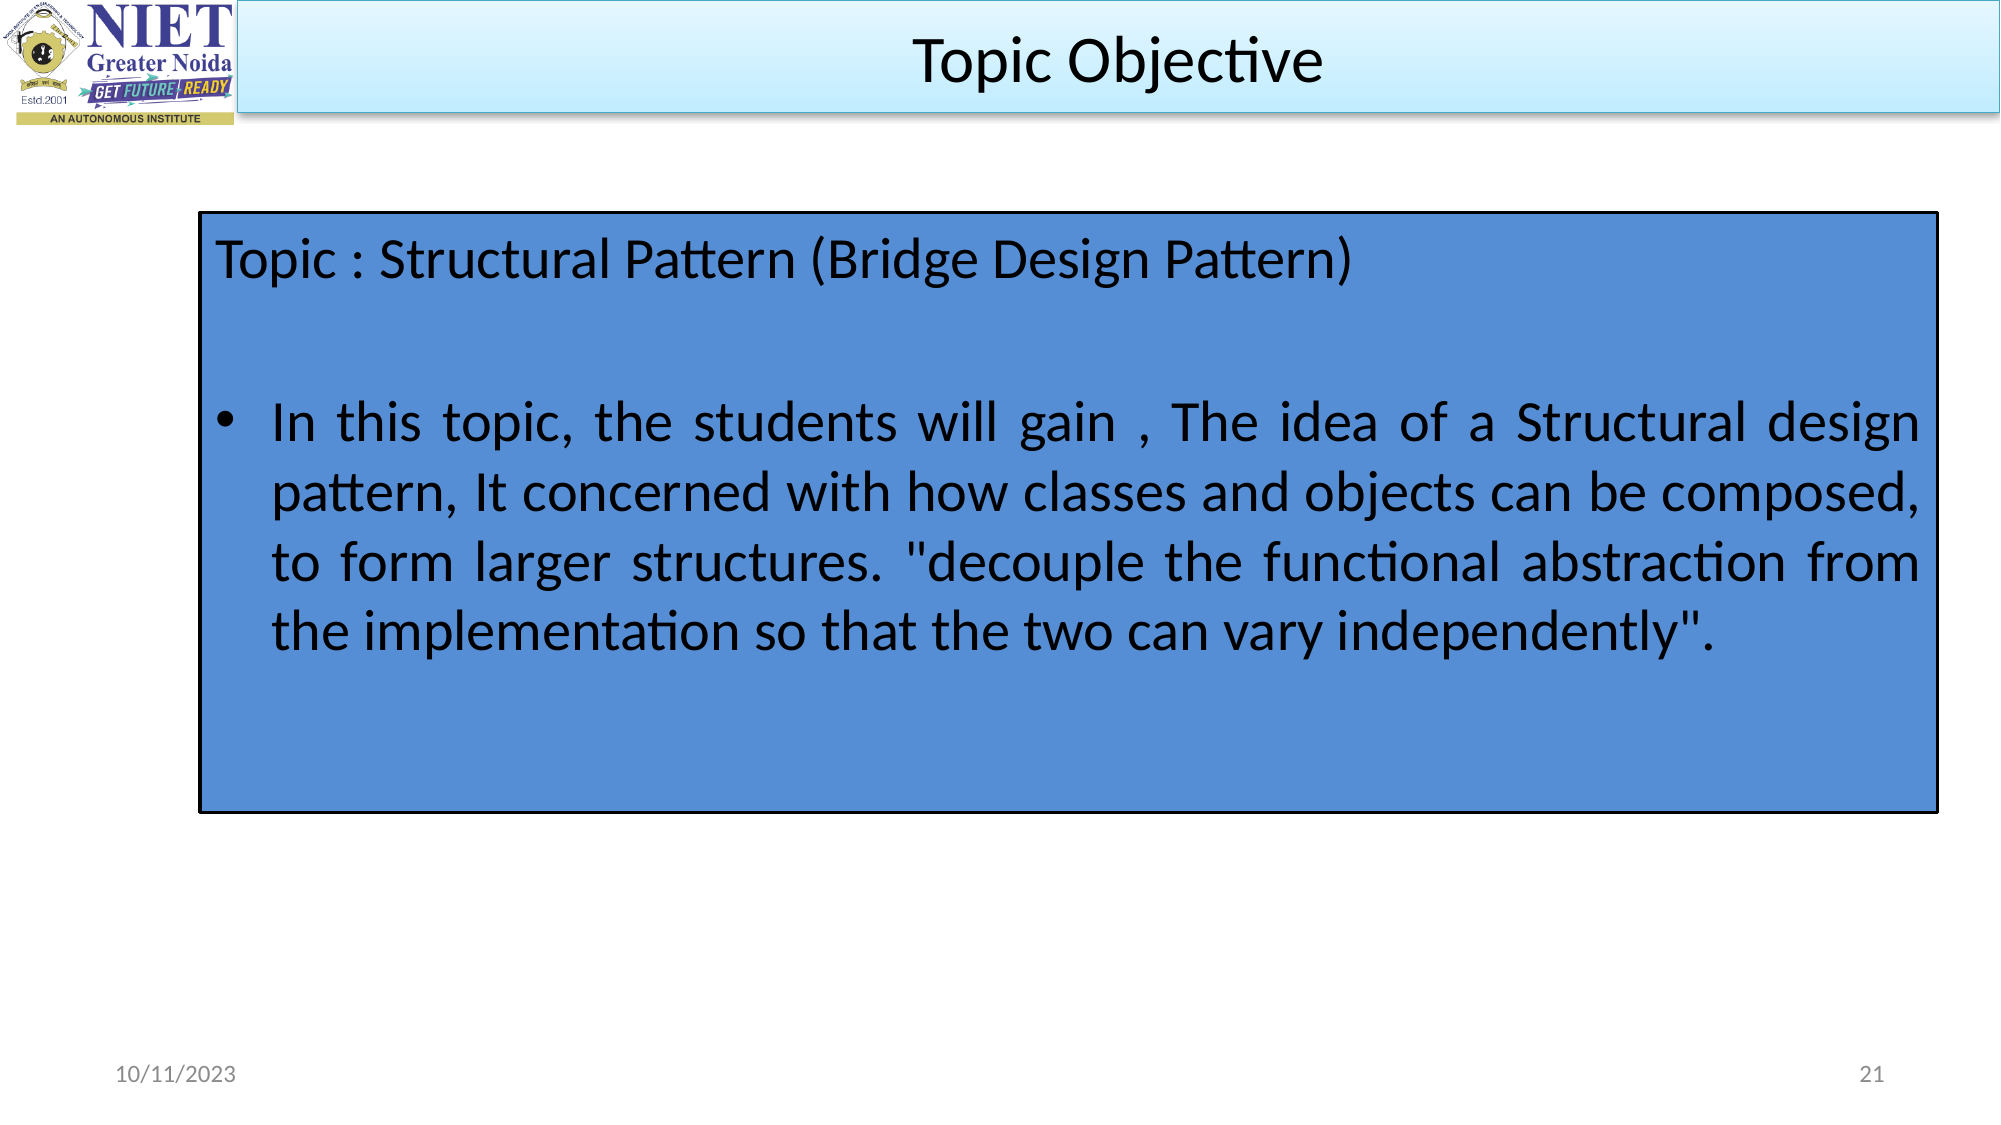

Topic Objective
Topic : Structural Pattern (Bridge Design Pattern)

In this topic, the students will gain , The idea of a Structural design pattern, It concerned with how classes and objects can be composed, to form larger structures. "decouple the functional abstraction from the implementation so that the two can vary independently".
10/11/2023
21